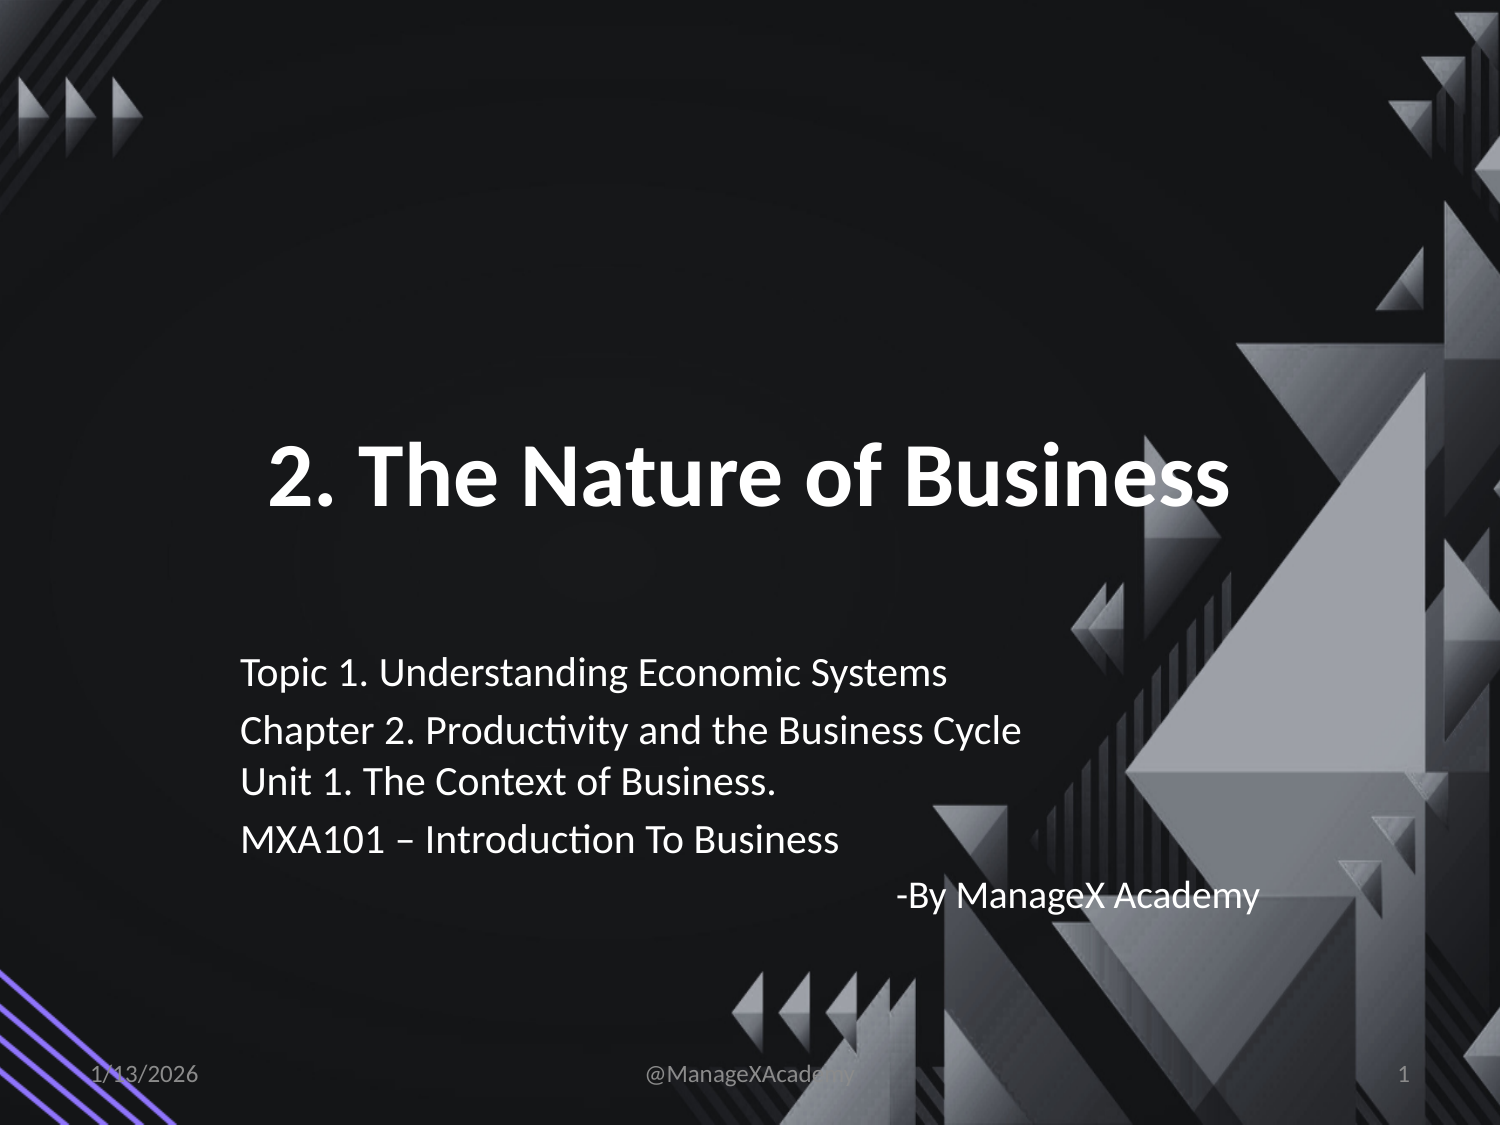

# 2. The Nature of Business
Topic 1. Understanding Economic Systems
Chapter 2. Productivity and the Business Cycle
Unit 1. The Context of Business.
MXA101 – Introduction To Business
-By ManageX Academy

1/13/2026
@ManageXAcademy
1